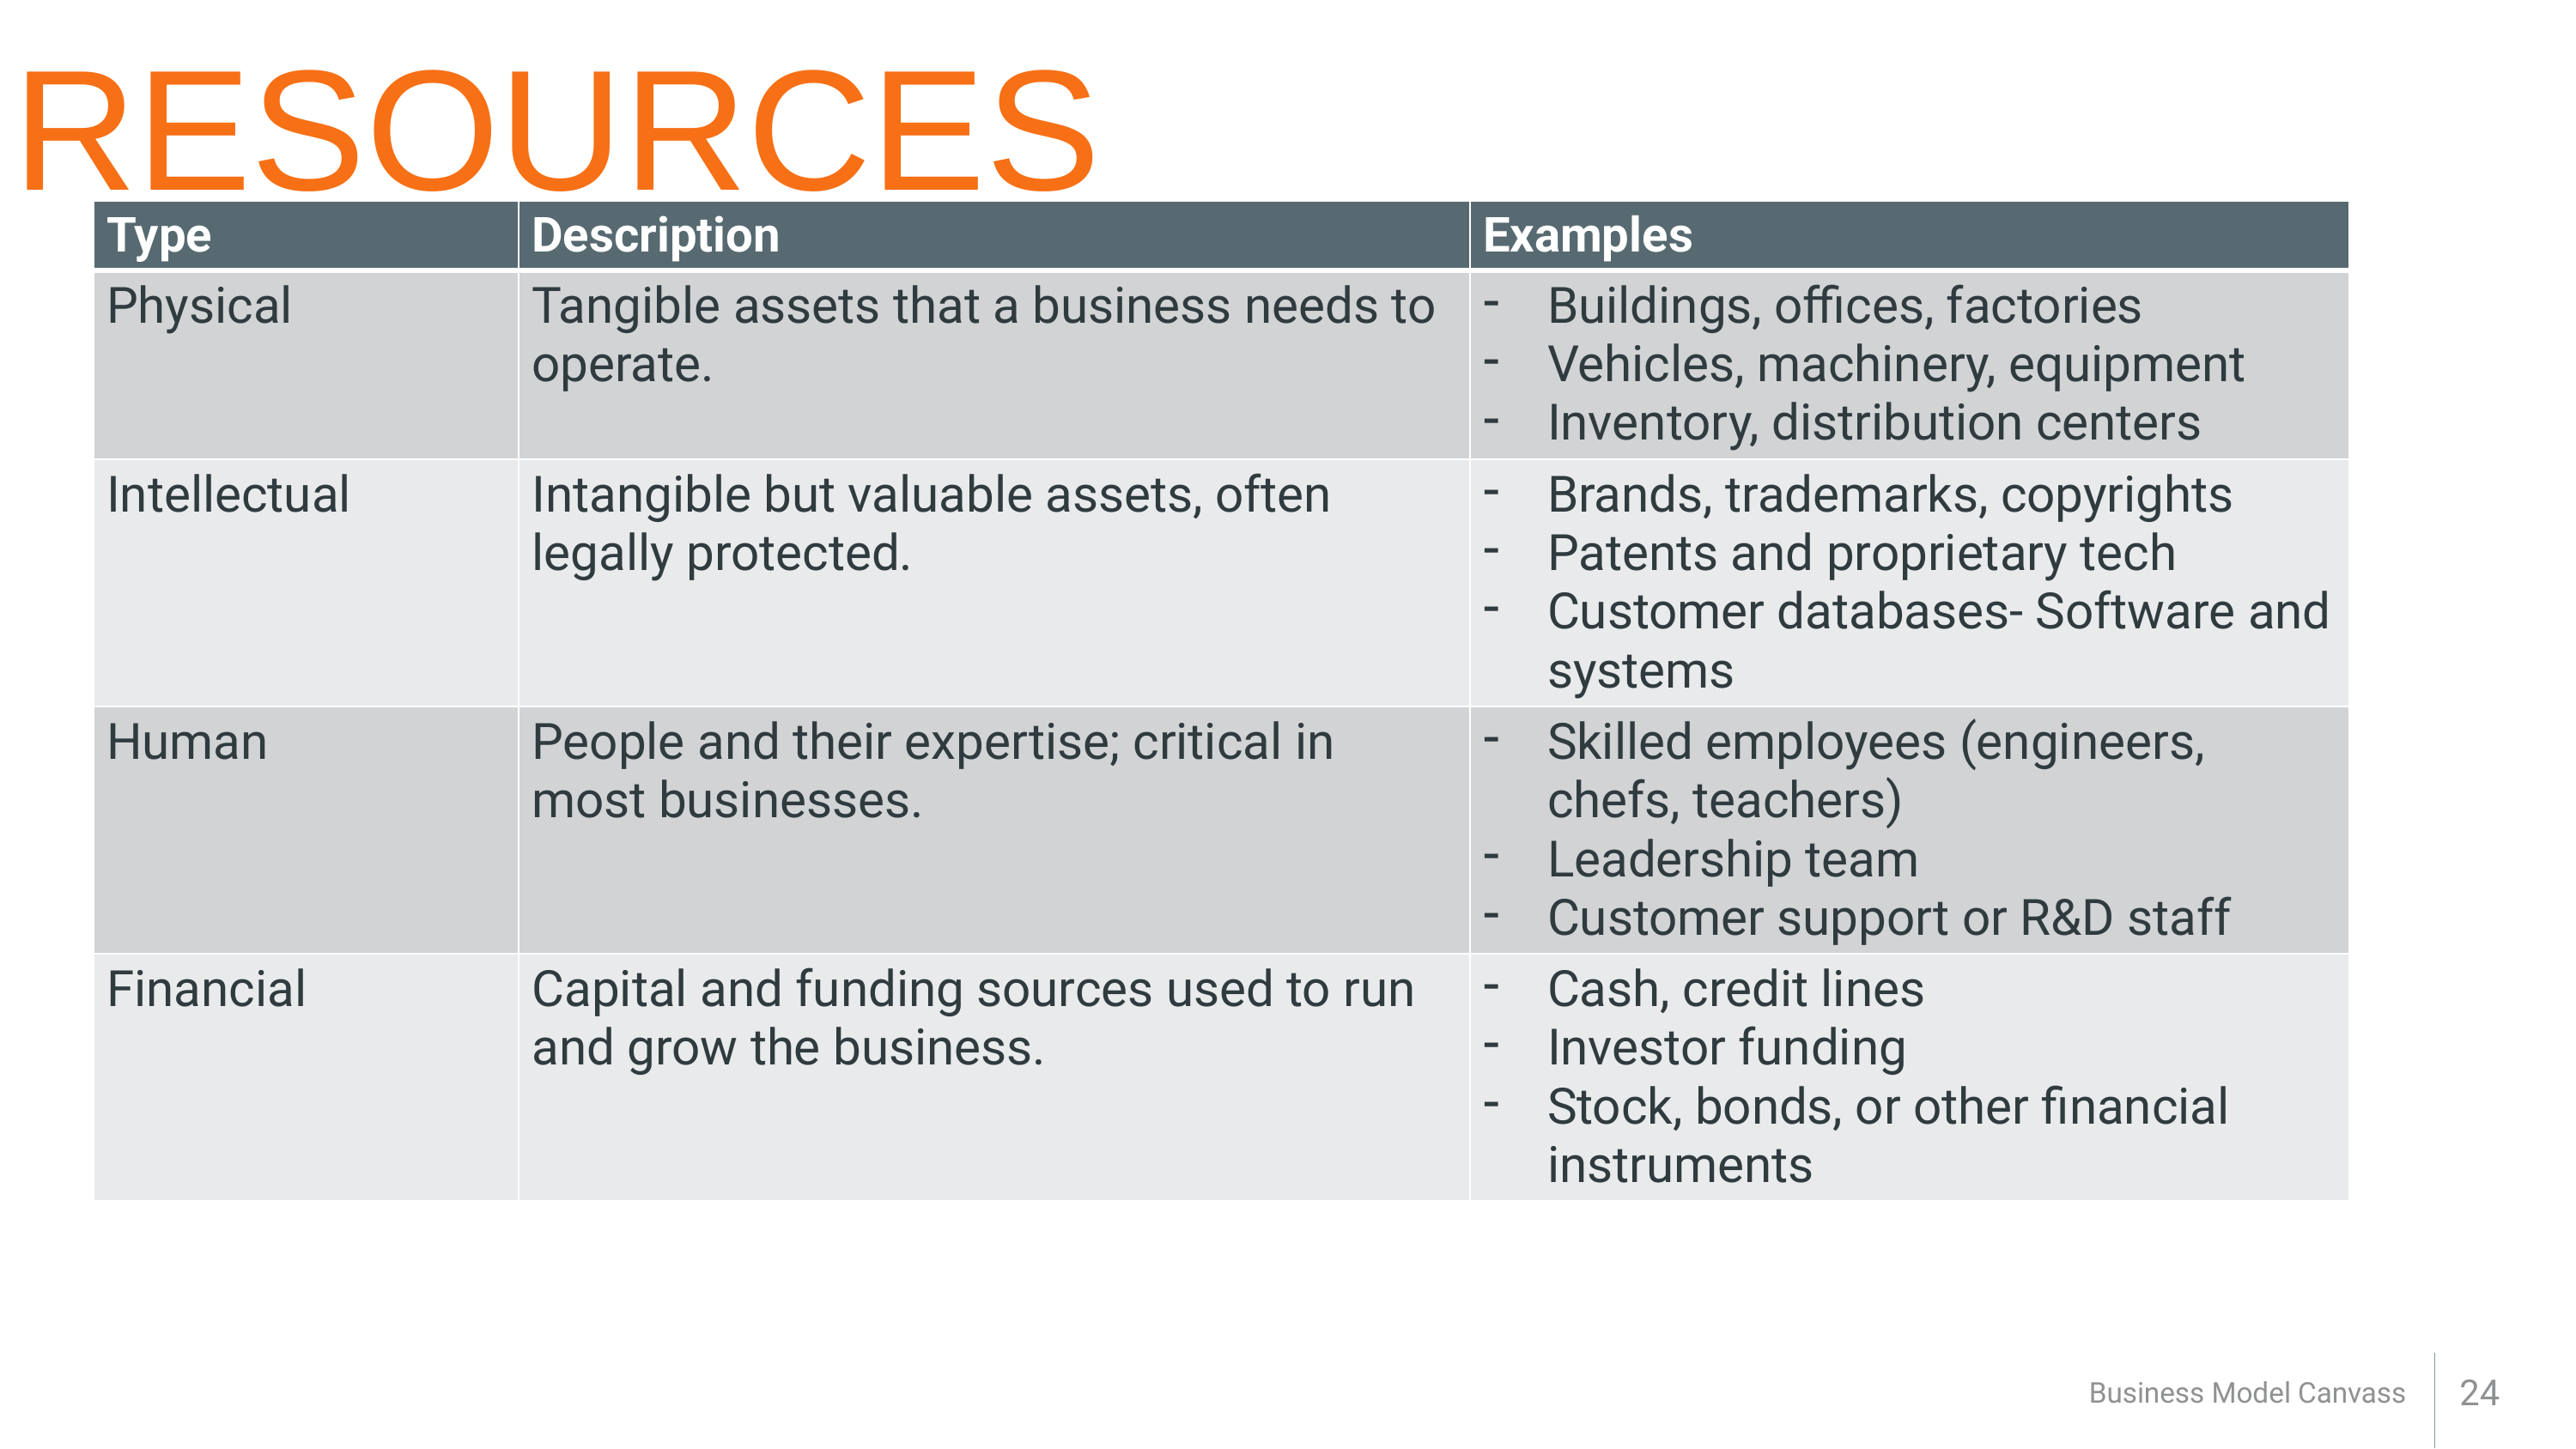

# TYPES OF KEY RESOURCES
| Type | Description | Examples |
| --- | --- | --- |
| Physical | Tangible assets that a business needs to operate. | Buildings, offices, factories Vehicles, machinery, equipment Inventory, distribution centers |
| Intellectual | Intangible but valuable assets, often legally protected. | Brands, trademarks, copyrights Patents and proprietary tech Customer databases- Software and systems |
| Human | People and their expertise; critical in most businesses. | Skilled employees (engineers, chefs, teachers) Leadership team Customer support or R&D staff |
| Financial | Capital and funding sources used to run and grow the business. | Cash, credit lines Investor funding Stock, bonds, or other financial instruments |
24
Business Model Canvass